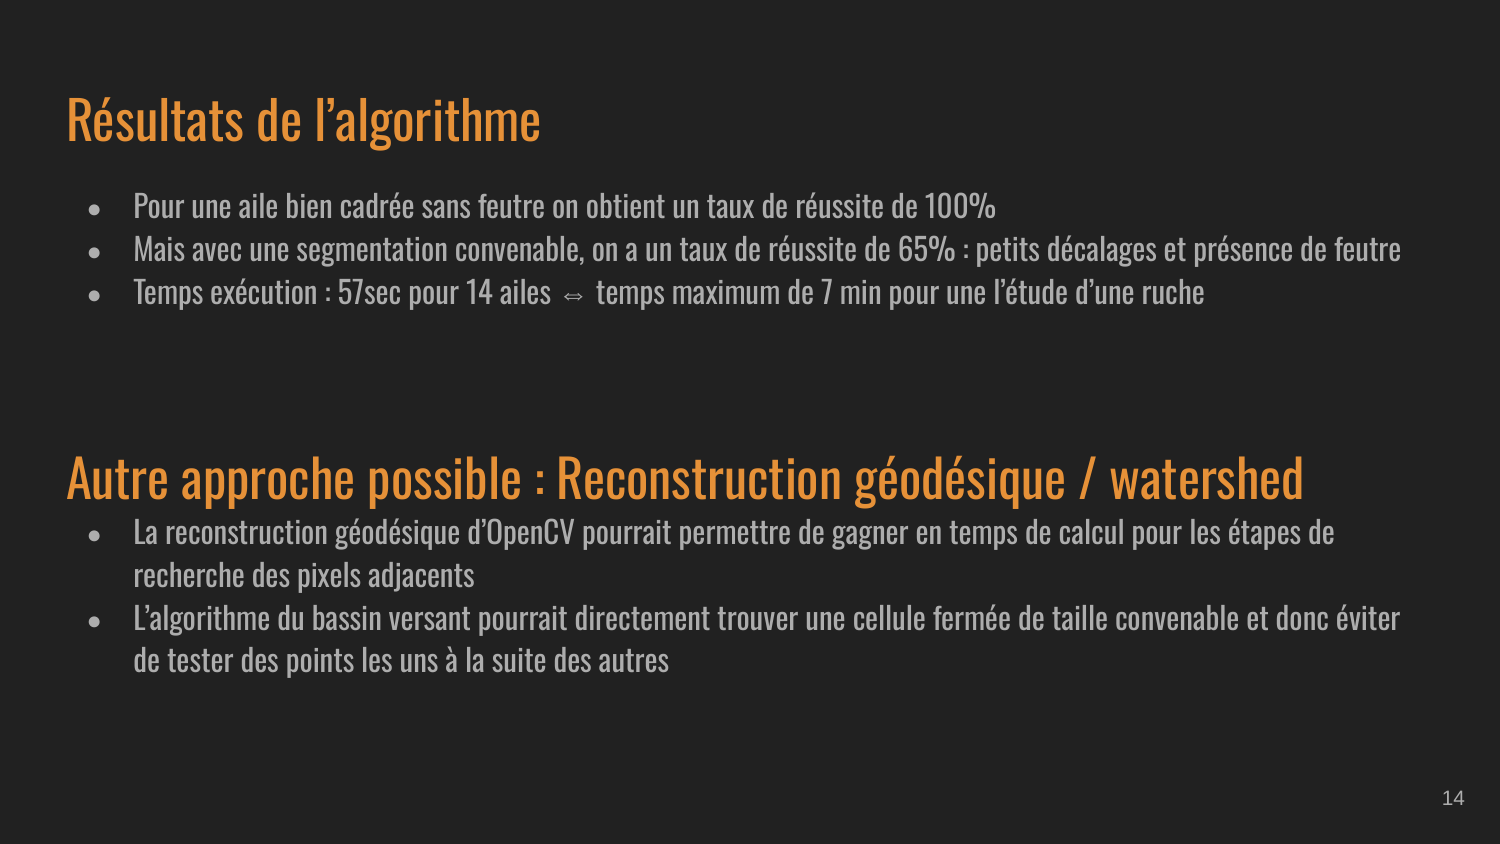

# Résultats de l’algorithme

Pour une aile bien cadrée sans feutre on obtient un taux de réussite de 100%
Mais avec une segmentation convenable, on a un taux de réussite de 65% : petits décalages et présence de feutre
Temps exécution : 57sec pour 14 ailes ⇔ temps maximum de 7 min pour une l’étude d’une ruche

La reconstruction géodésique d’OpenCV pourrait permettre de gagner en temps de calcul pour les étapes de recherche des pixels adjacents
L’algorithme du bassin versant pourrait directement trouver une cellule fermée de taille convenable et donc éviter de tester des points les uns à la suite des autres
Autre approche possible : Reconstruction géodésique / watershed

14